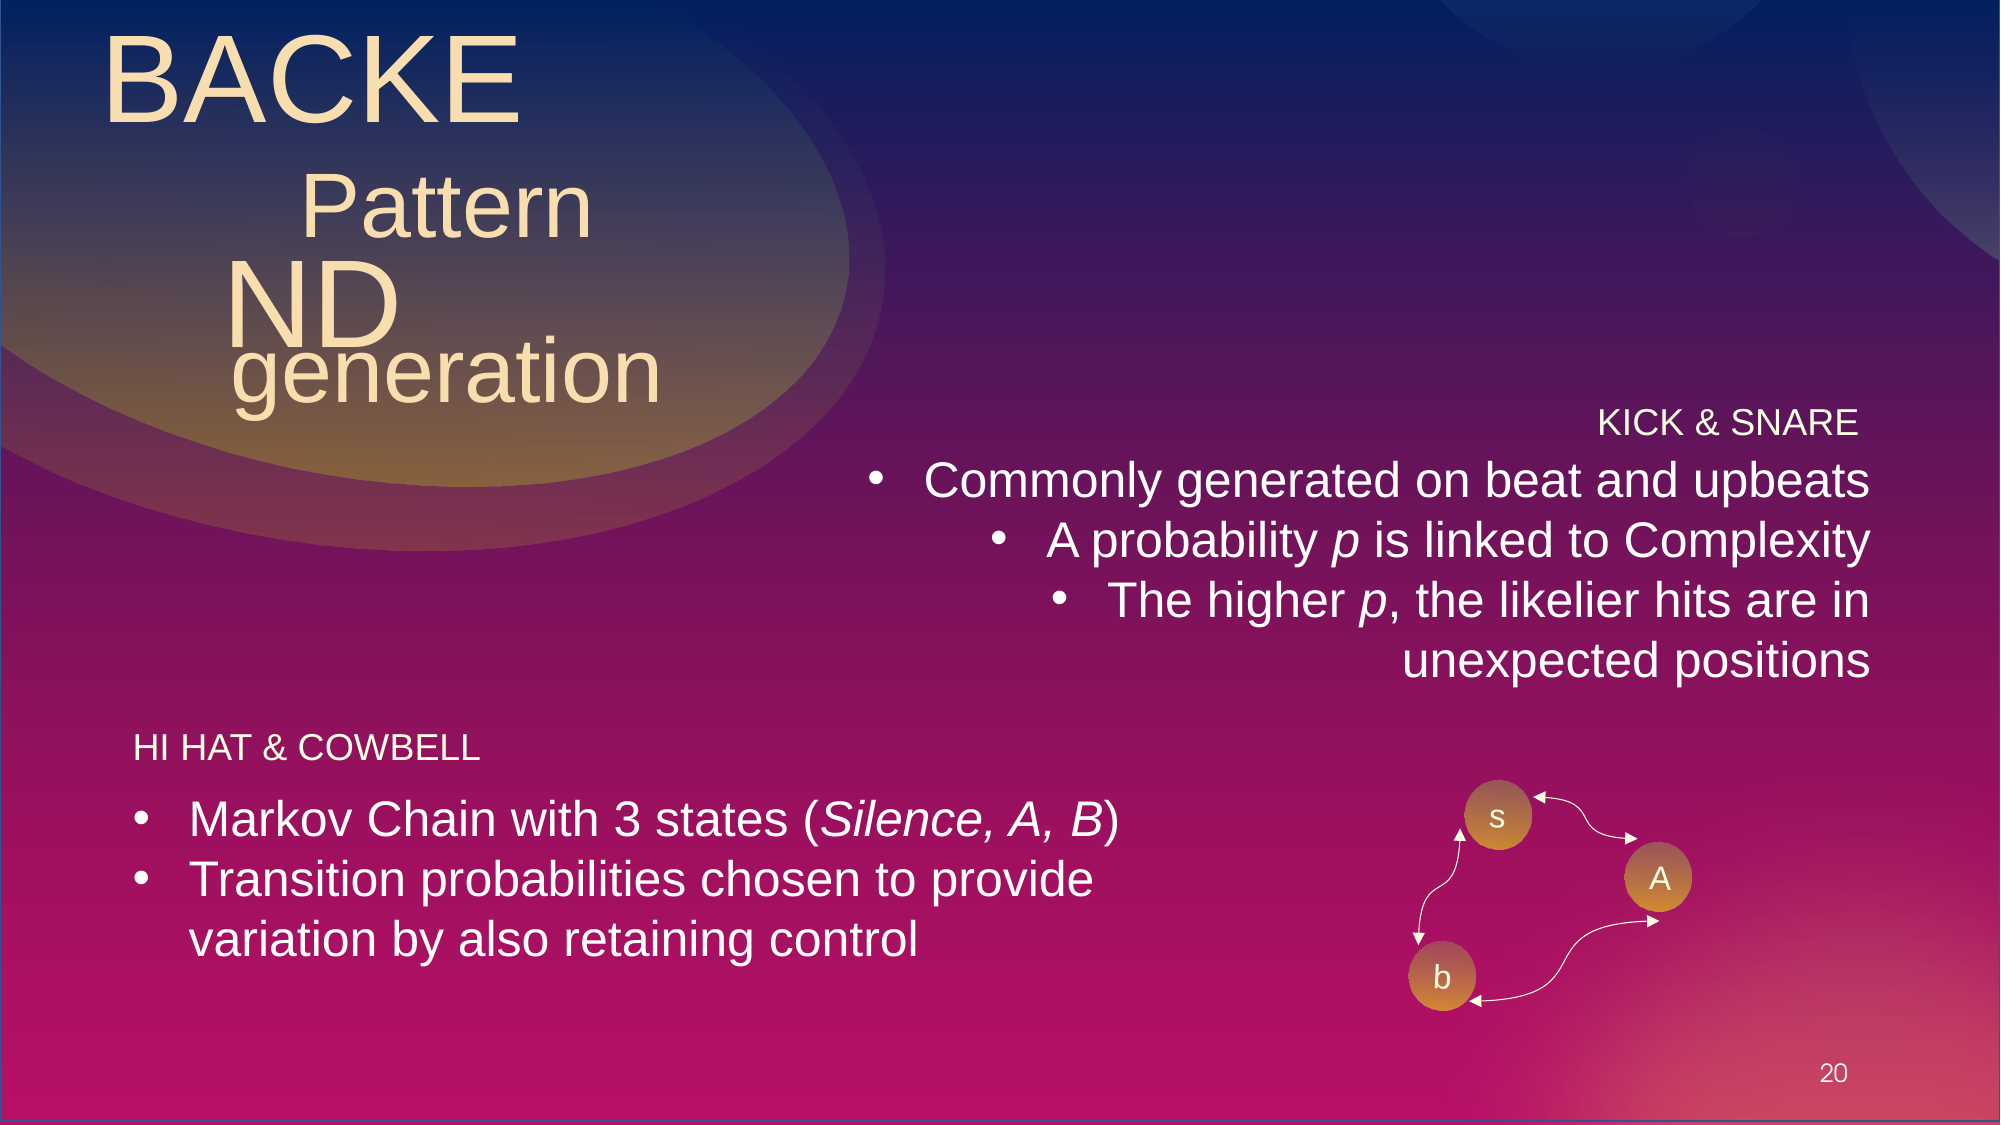

# BACKEND

Pattern generation
KICK & SNARE
Commonly generated on beat and upbeats
A probability p is linked to Complexity
The higher p, the likelier hits are in unexpected positions

HI HAT & COWBELL
s
A
b
Markov Chain with 3 states (Silence, A, B)
Transition probabilities chosen to provide variation by also retaining control

20